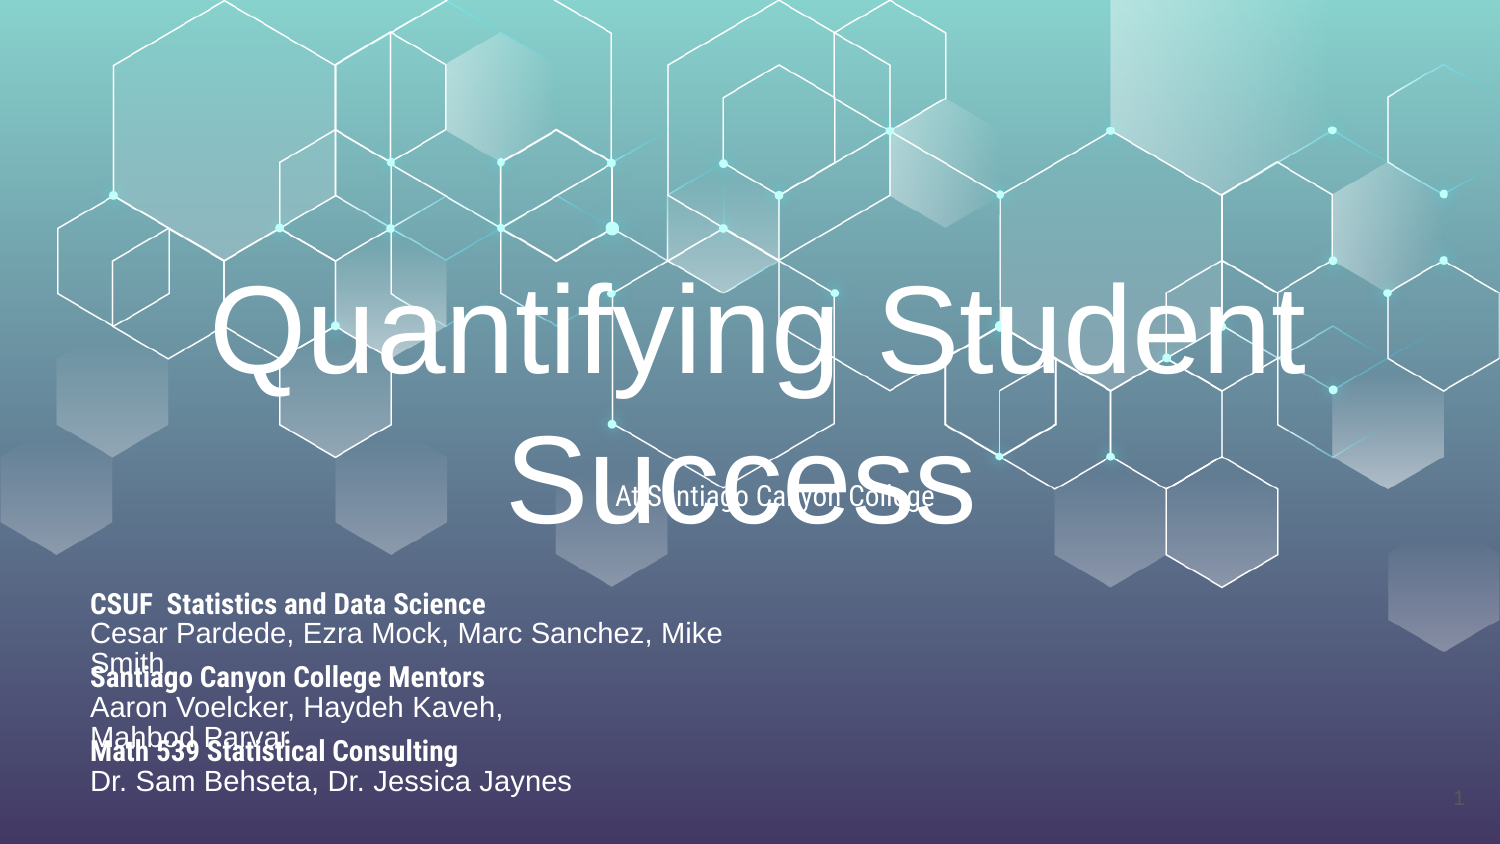

# Quantifying Student Success
At Santiago Canyon College
CSUF  Statistics and Data Science
Cesar Pardede, Ezra Mock, Marc Sanchez, Mike Smith

Santiago Canyon College Mentors
Aaron Voelcker, Haydeh Kaveh, Mahbod Parvar
Math 539 Statistical Consulting
Dr. Sam Behseta, Dr. Jessica Jaynes
1